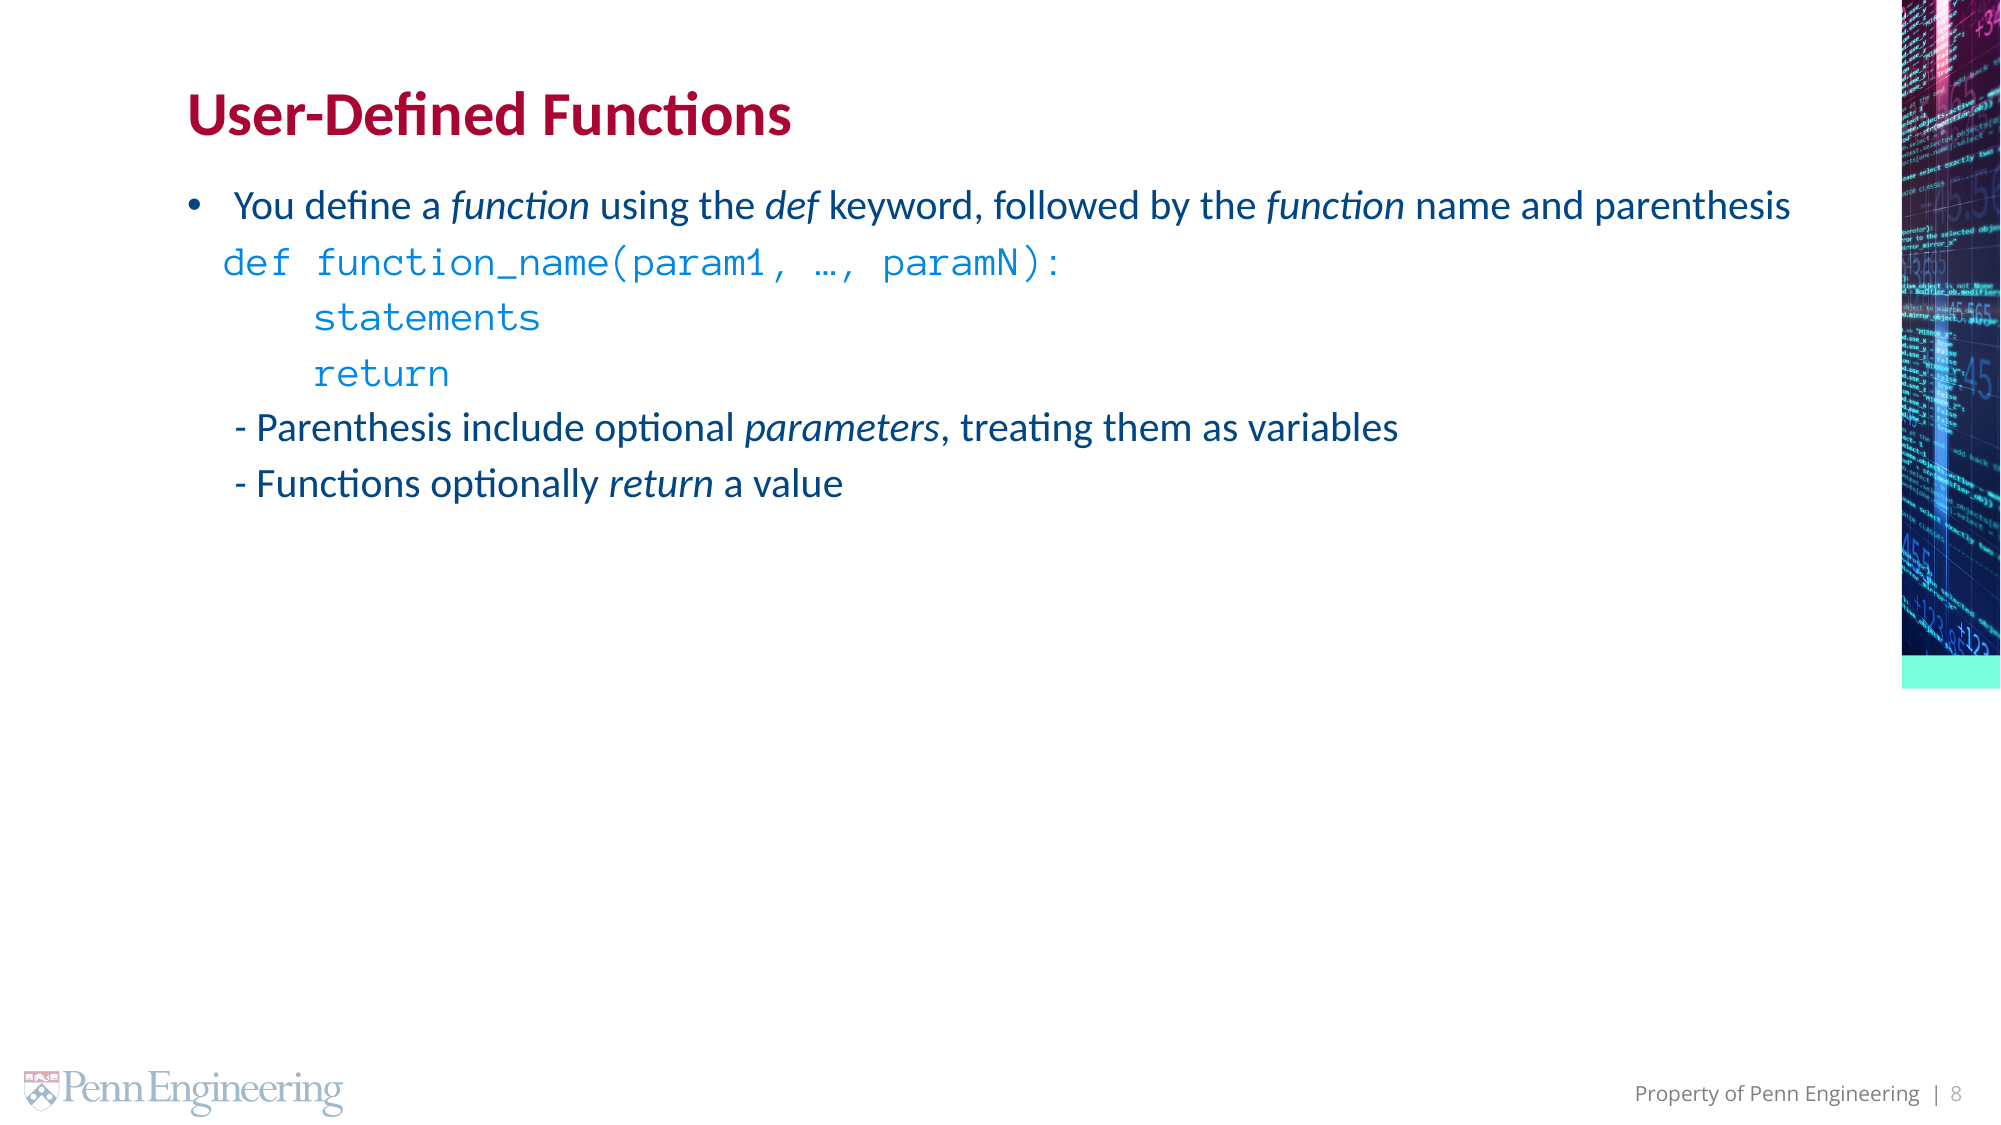

# User-Defined Functions
You define a function using the def keyword, followed by the function name and parenthesis
def function_name(param1, …, paramN):
    statements
    return
 - Parenthesis include optional parameters, treating them as variables
 - Functions optionally return a value
8